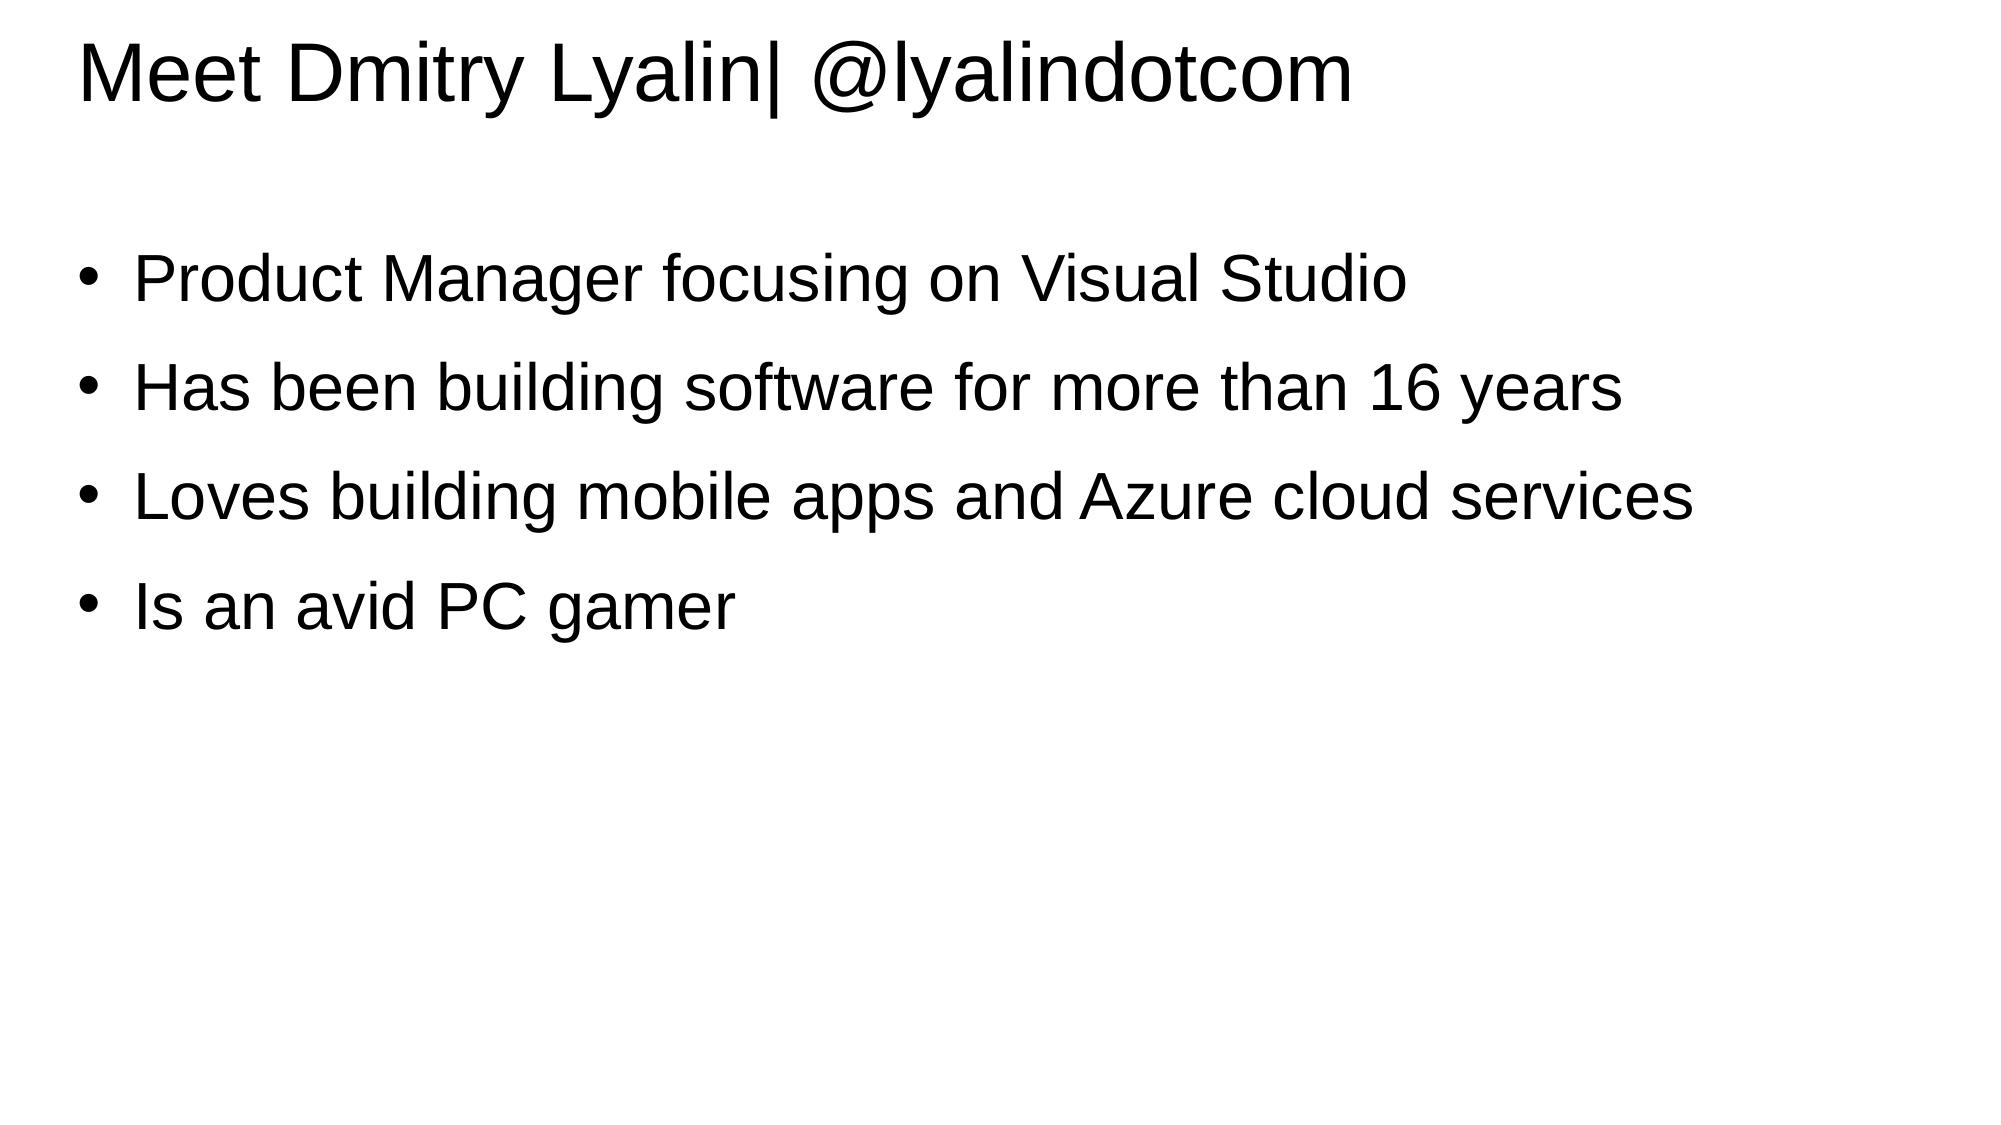

# Meet Dmitry Lyalin| @lyalindotcom‏
Product Manager focusing on Visual Studio
Has been building software for more than 16 years
Loves building mobile apps and Azure cloud services
Is an avid PC gamer